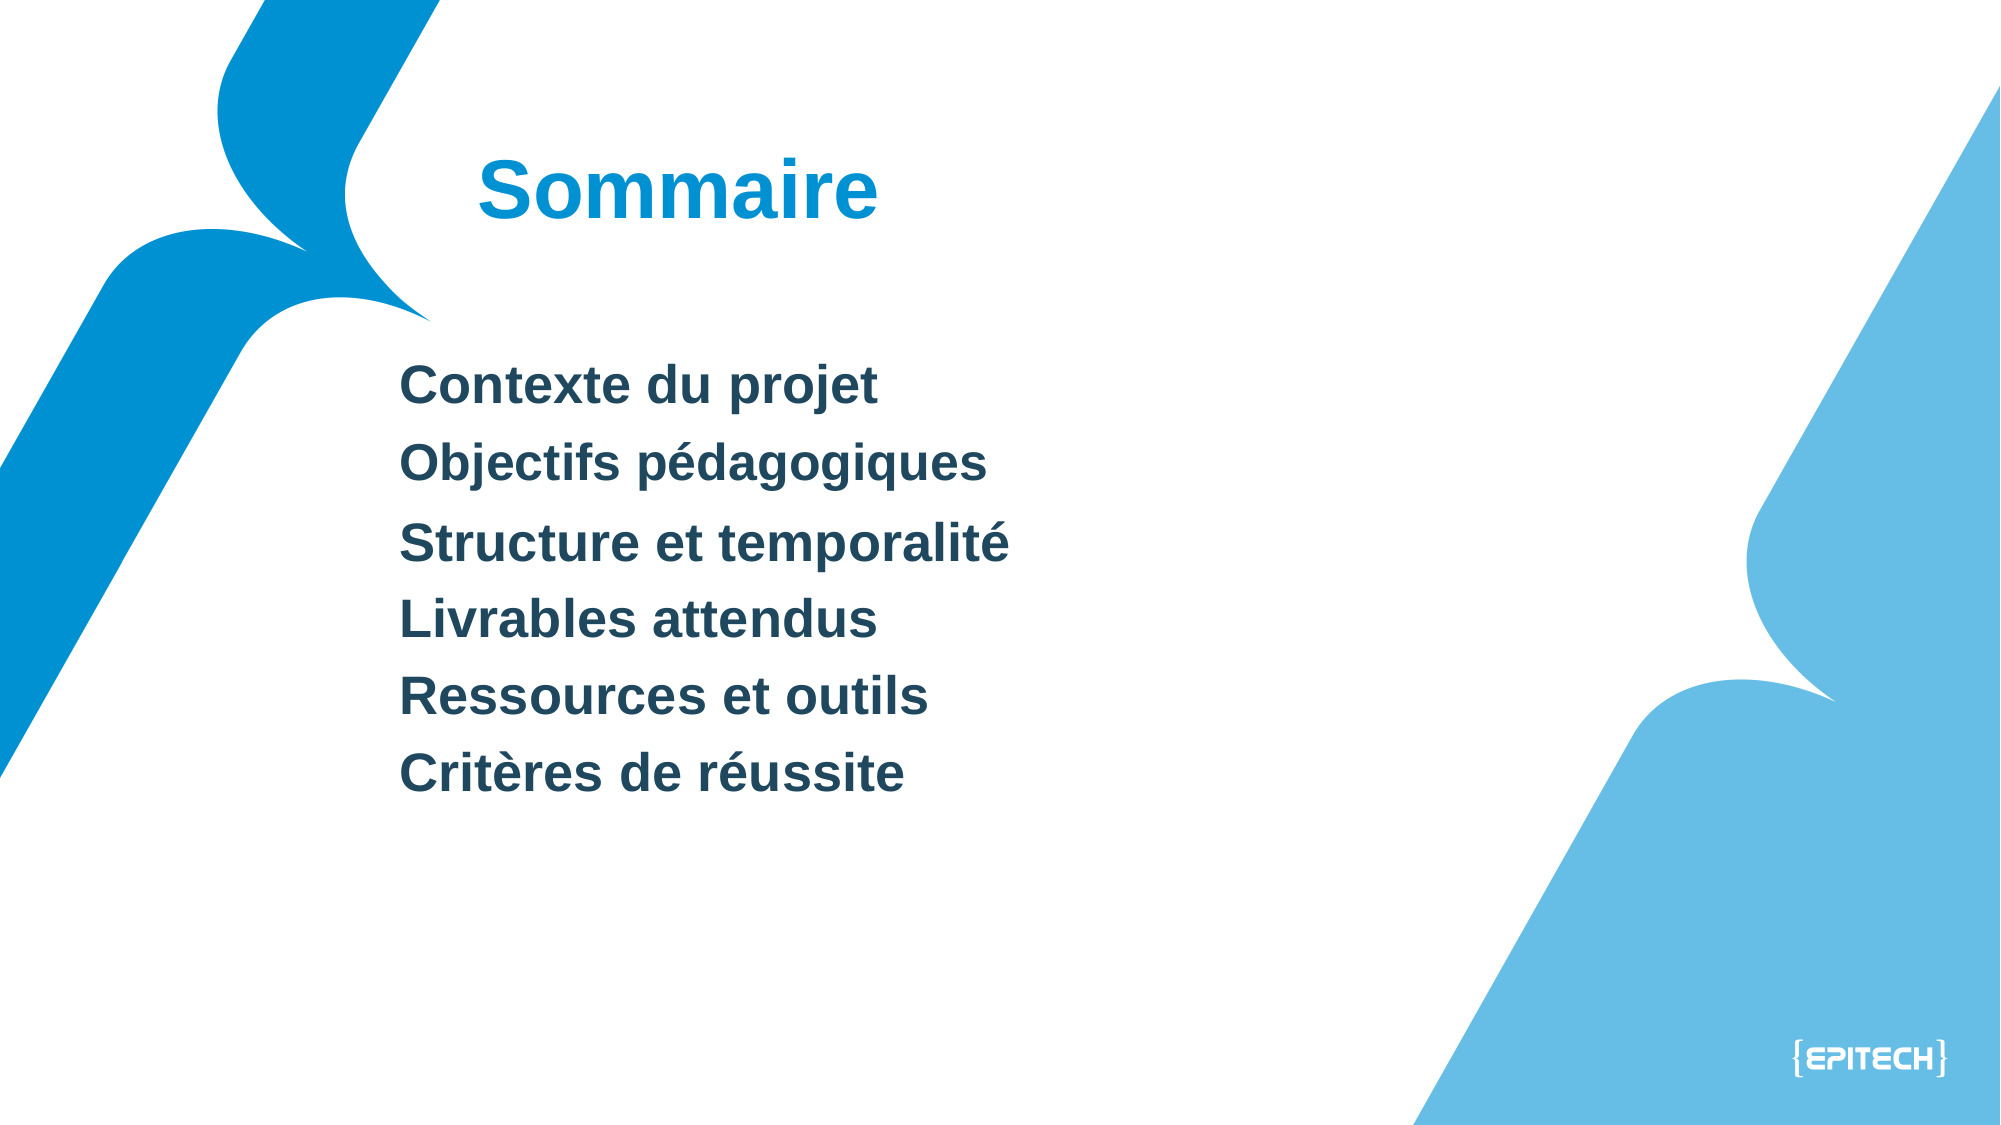

Sommaire

# Contexte du projet
Objectifs pédagogiques
Structure et temporalité
Livrables attendus
Ressources et outils
Critères de réussite